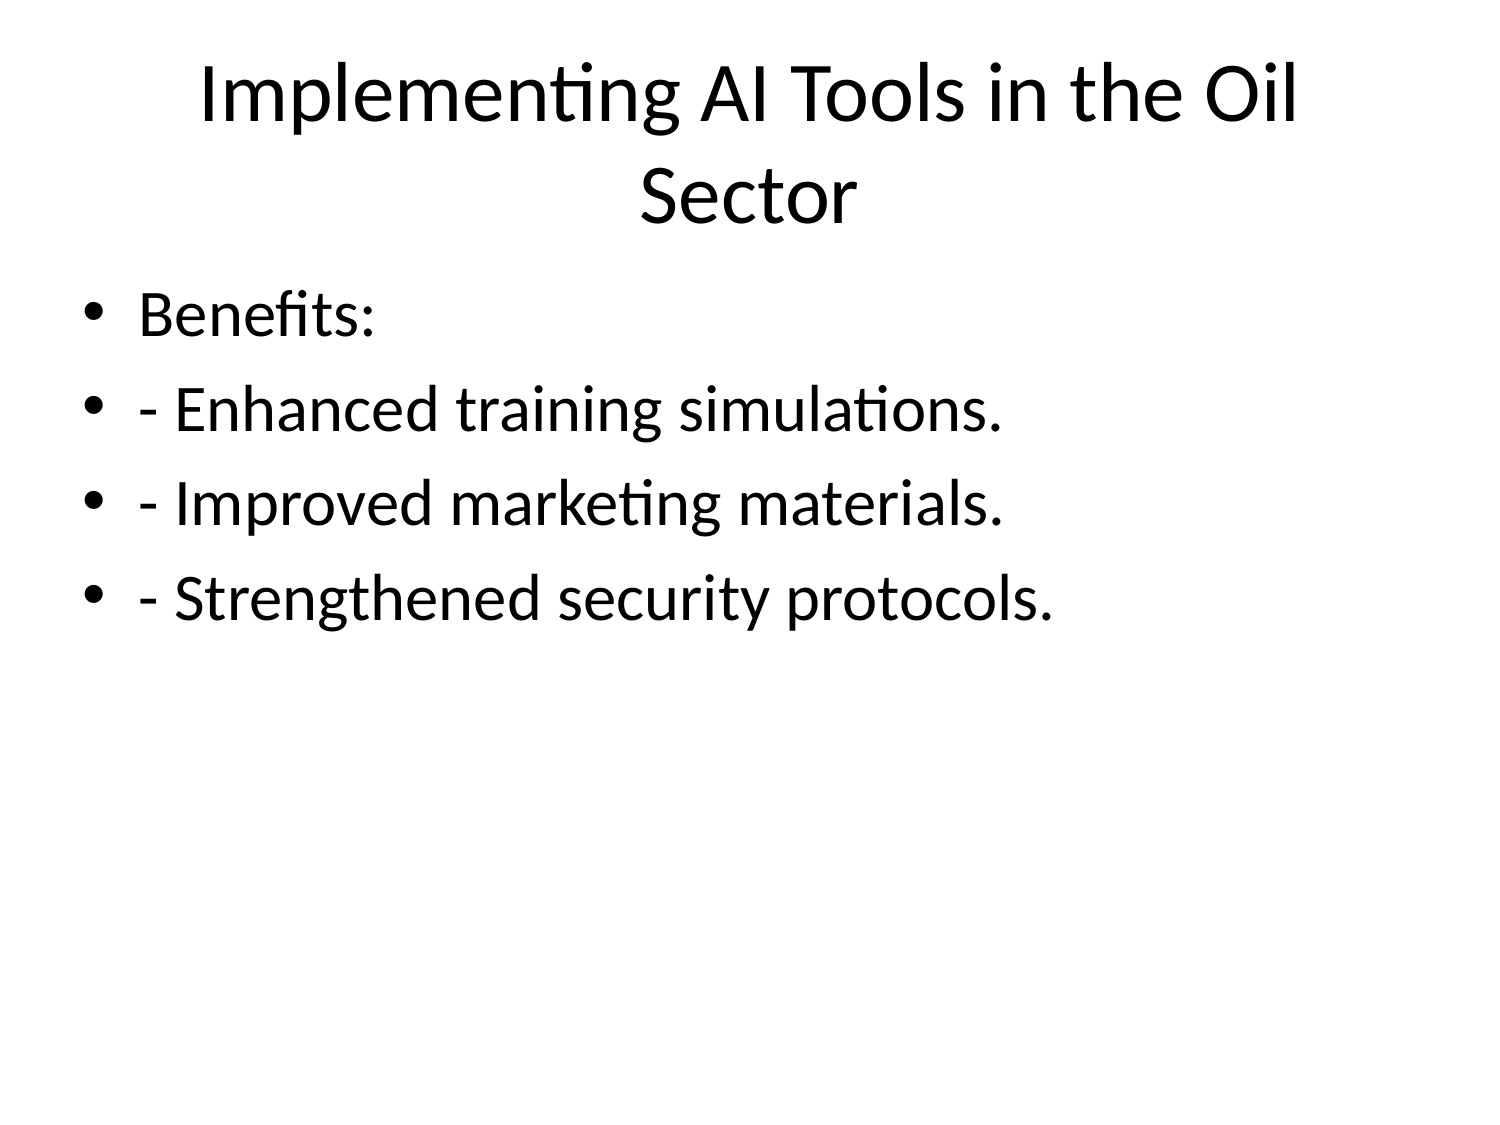

# Implementing AI Tools in the Oil Sector
Benefits:
- Enhanced training simulations.
- Improved marketing materials.
- Strengthened security protocols.